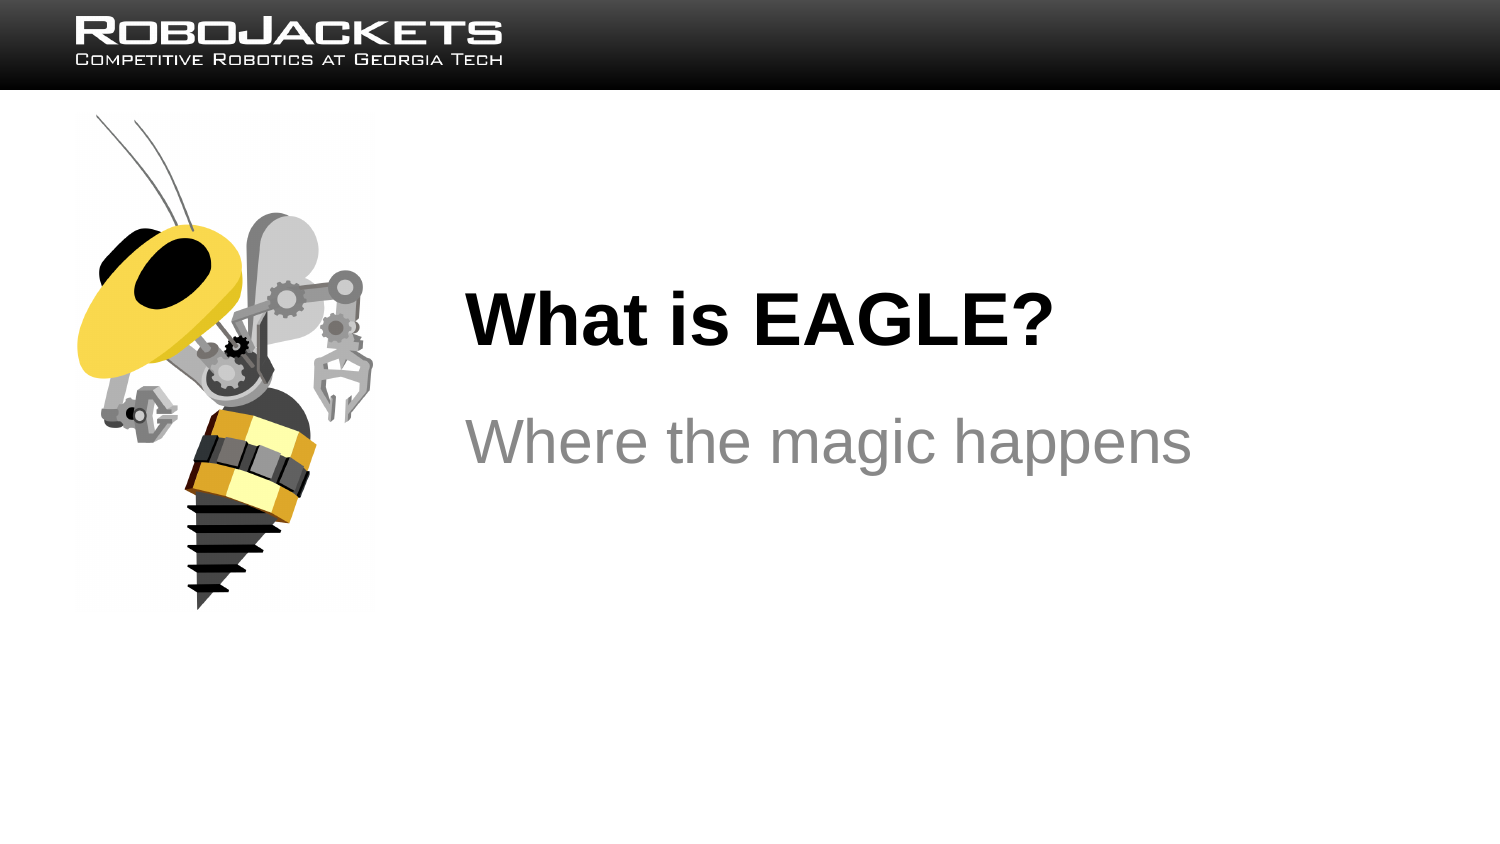

# What is EAGLE?
Where the magic happens